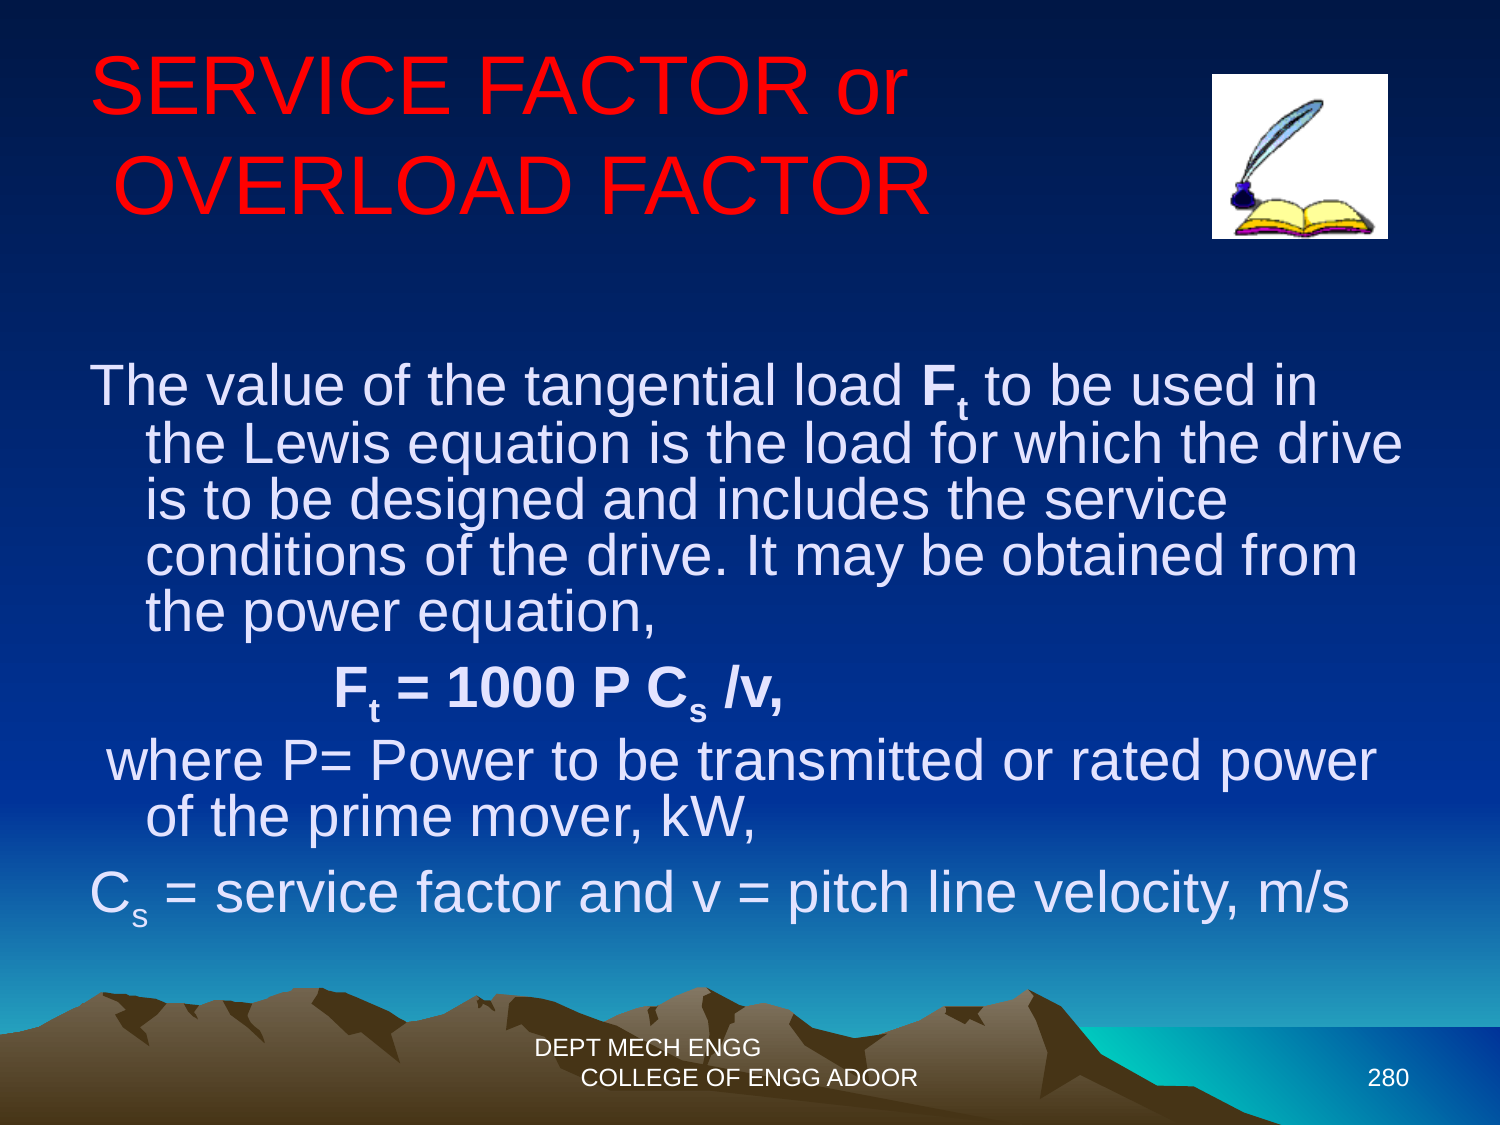

SERVICE FACTOR or
 OVERLOAD FACTOR

The value of the tangential load Ft to be used in the Lewis equation is the load for which the drive is to be designed and includes the service conditions of the drive. It may be obtained from the power equation,
               Ft = 1000 P Cs /v,
 where P= Power to be transmitted or rated power of the prime mover, kW,
Cs = service factor and v = pitch line velocity, m/s
DEPT MECH ENGG                              COLLEGE OF ENGG ADOOR
280